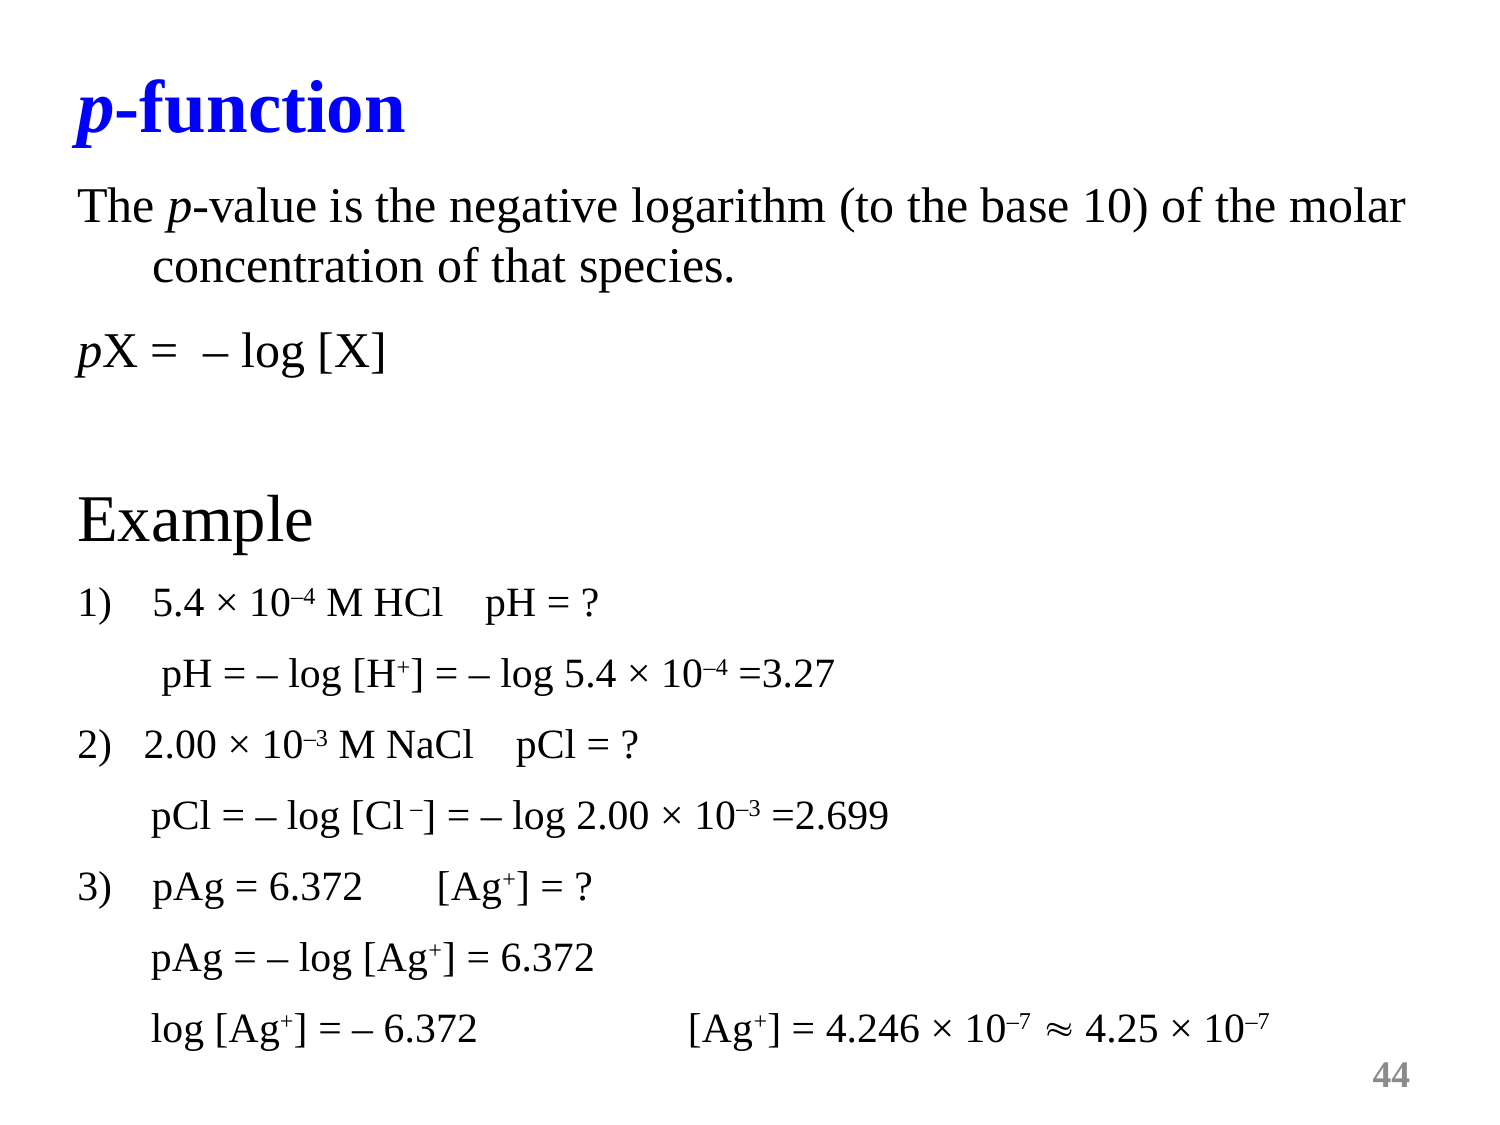

#
p-function
The p-value is the negative logarithm (to the base 10) of the molar concentration of that species.
pX =  – log [X]

Example
5.4 × 10–4 M HCl    pH = ?
        pH = – log [H+] = – log 5.4 × 10–4 =3.27
2)   2.00 × 10–3 M NaCl    pCl = ?
       pCl = – log [Cl –] = – log 2.00 × 10–3 =2.699
pAg = 6.372       [Ag+] = ?
       pAg = – log [Ag+] = 6.372
       log [Ag+] = – 6.372                    [Ag+] = 4.246 × 10–7 ≈ 4.25 × 10–7
44